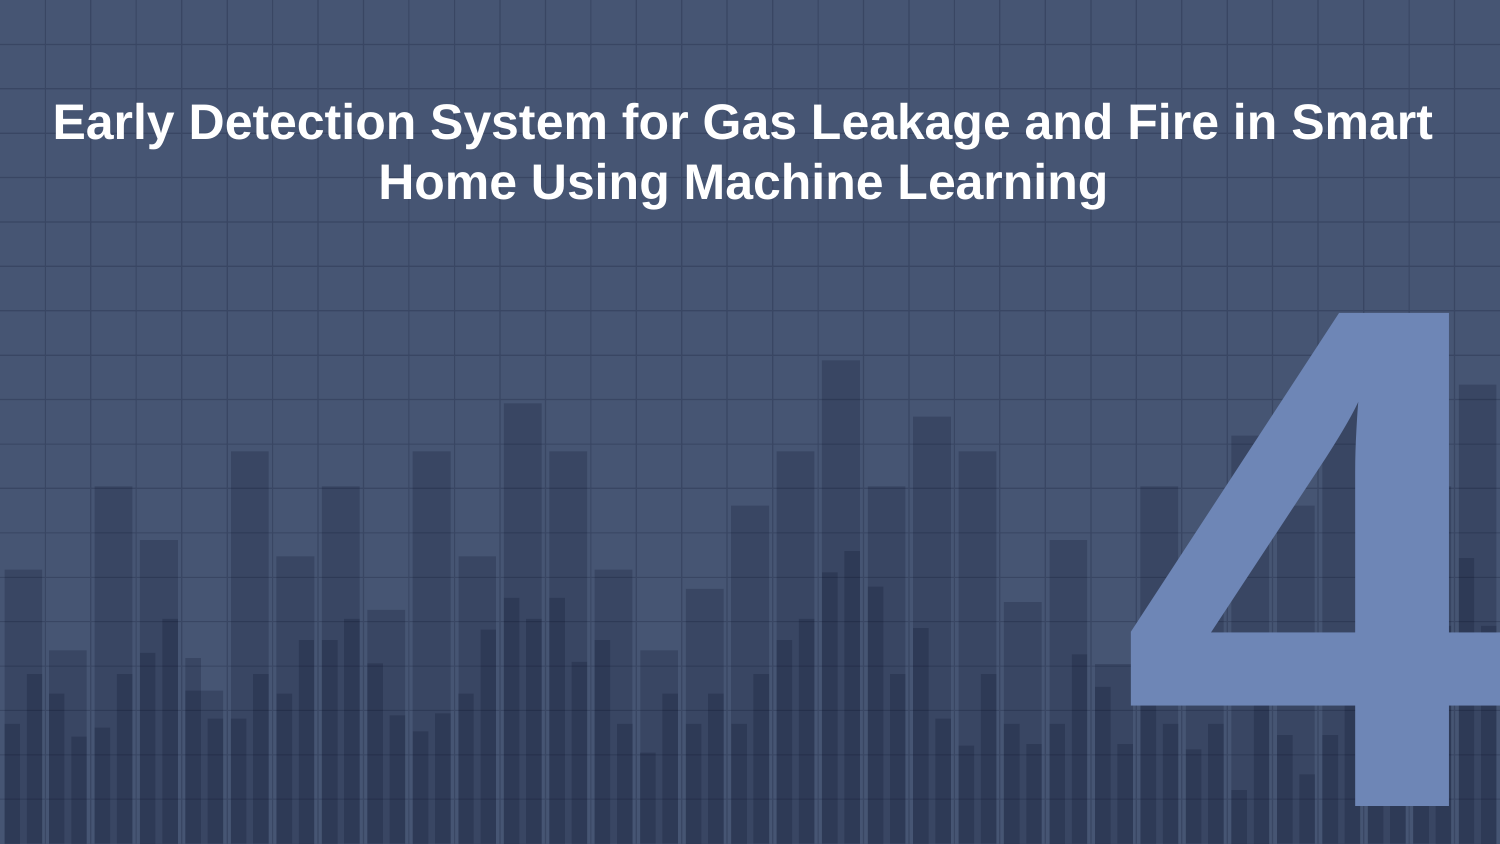

Early Detection System for Gas Leakage and Fire in Smart Home Using Machine Learning
4